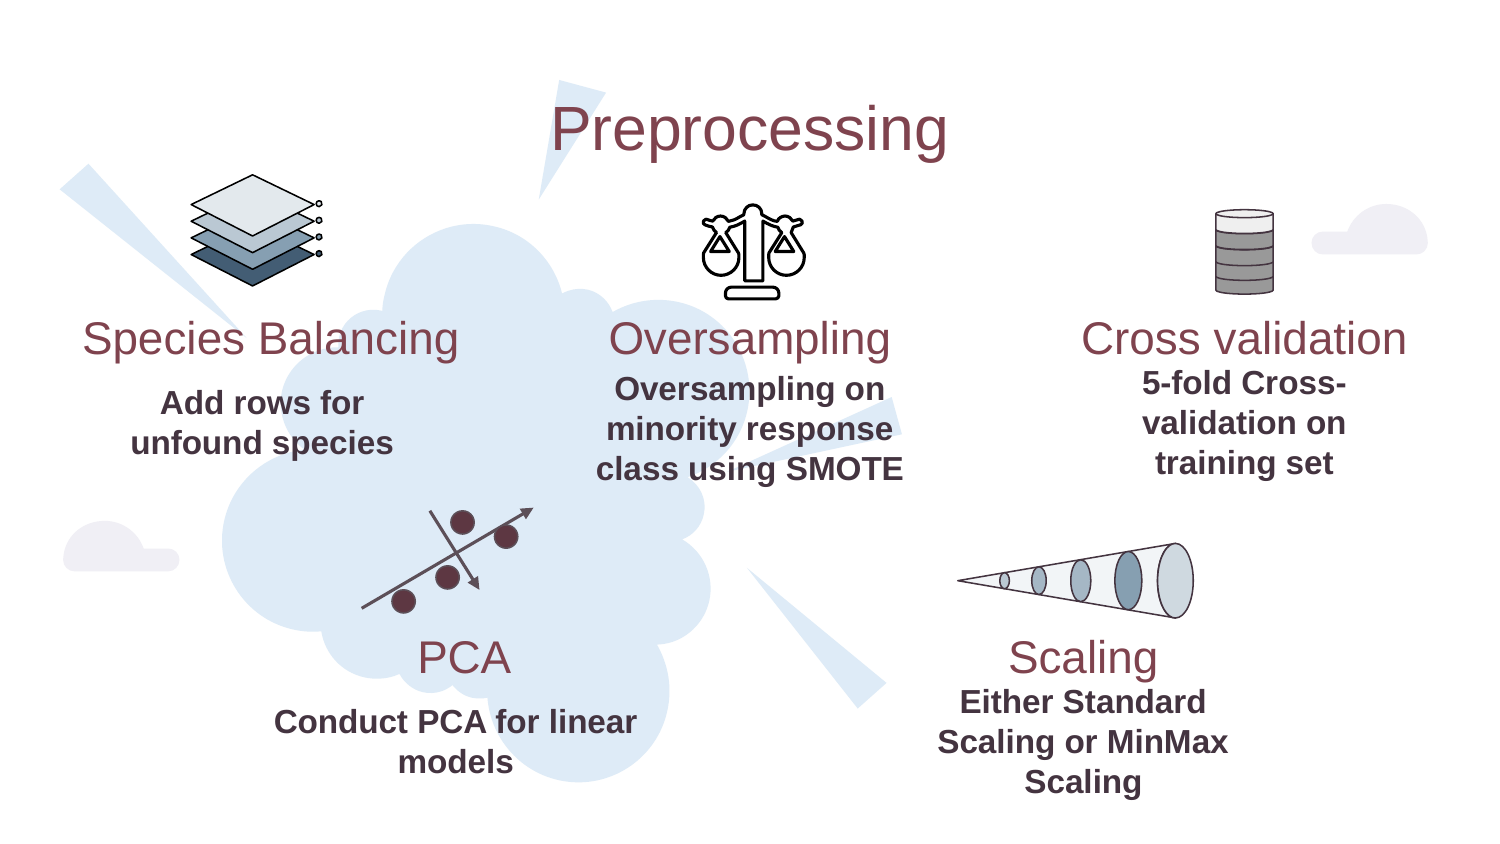

# Preprocessing

Species Balancing
Oversampling
Cross validation
Add rows for unfound species
5-fold Cross-validation on training set
Oversampling on minority response class using SMOTE

PCA
Scaling
Conduct PCA for linear models
Either Standard Scaling or MinMax Scaling